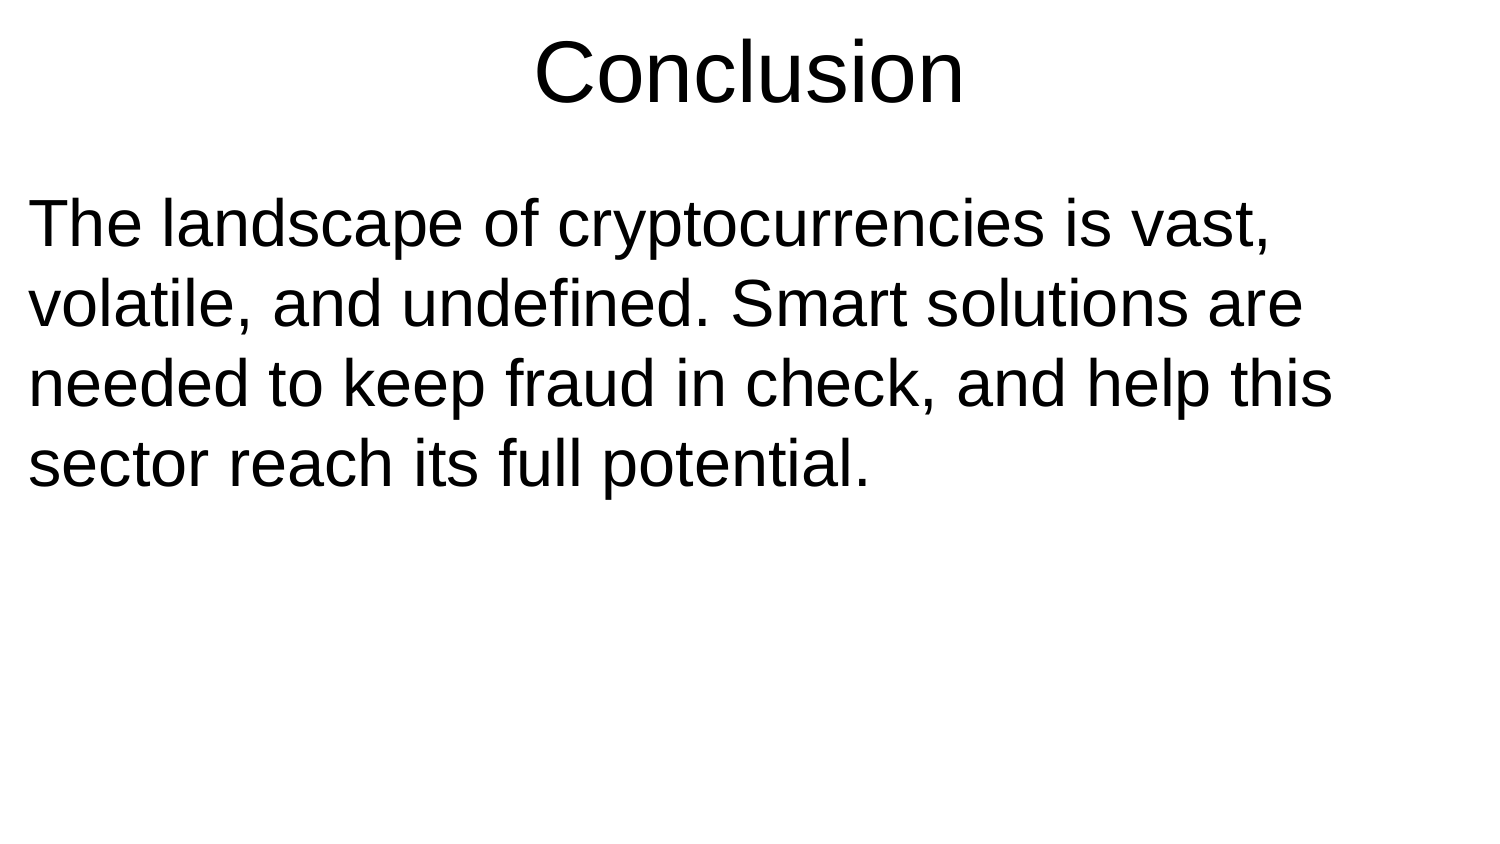

# Conclusion

The landscape of cryptocurrencies is vast, volatile, and undefined. Smart solutions are needed to keep fraud in check, and help this sector reach its full potential.